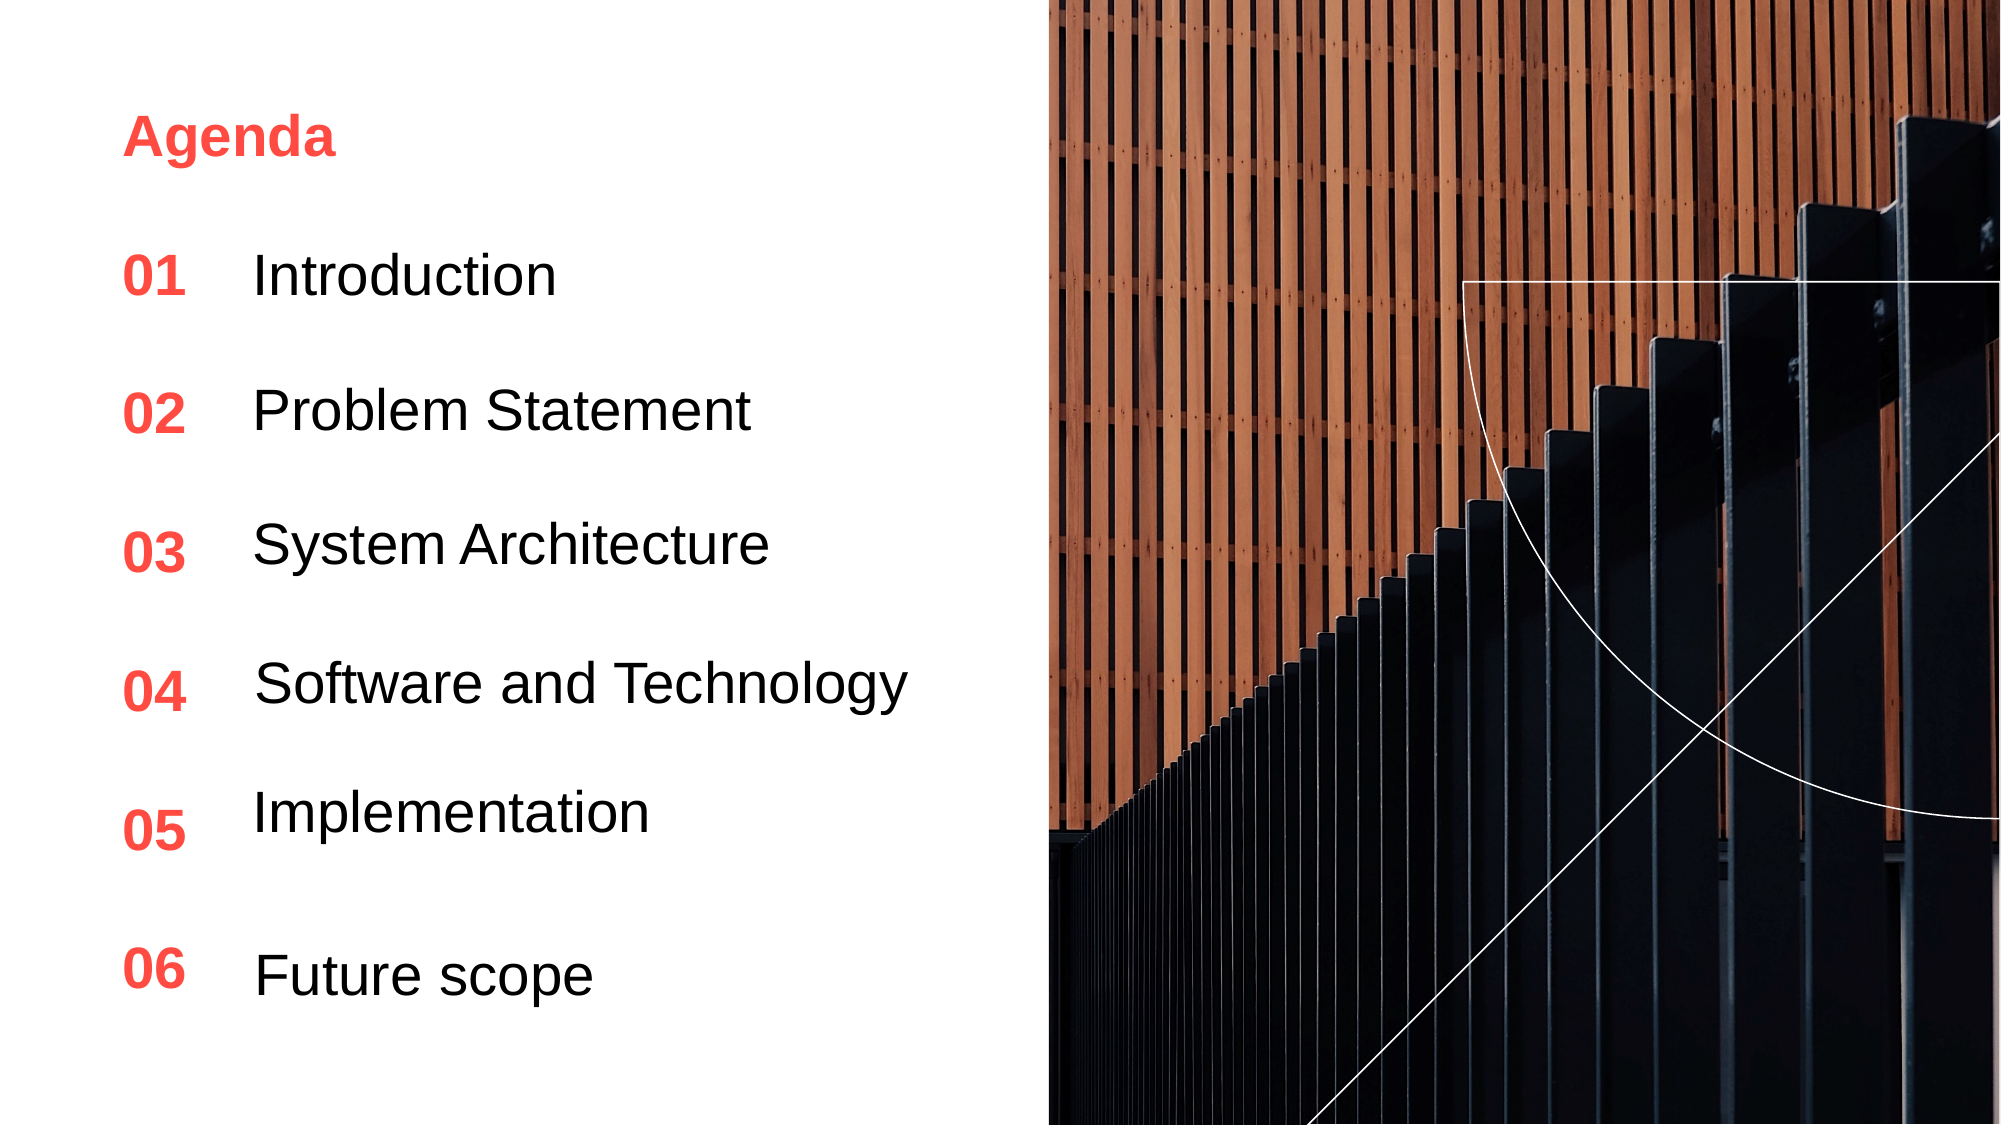

Agenda

Introduction
01

Problem Statement

02

System Architecture

03
Software and Technology

04
Implementation

05

Future scope
06